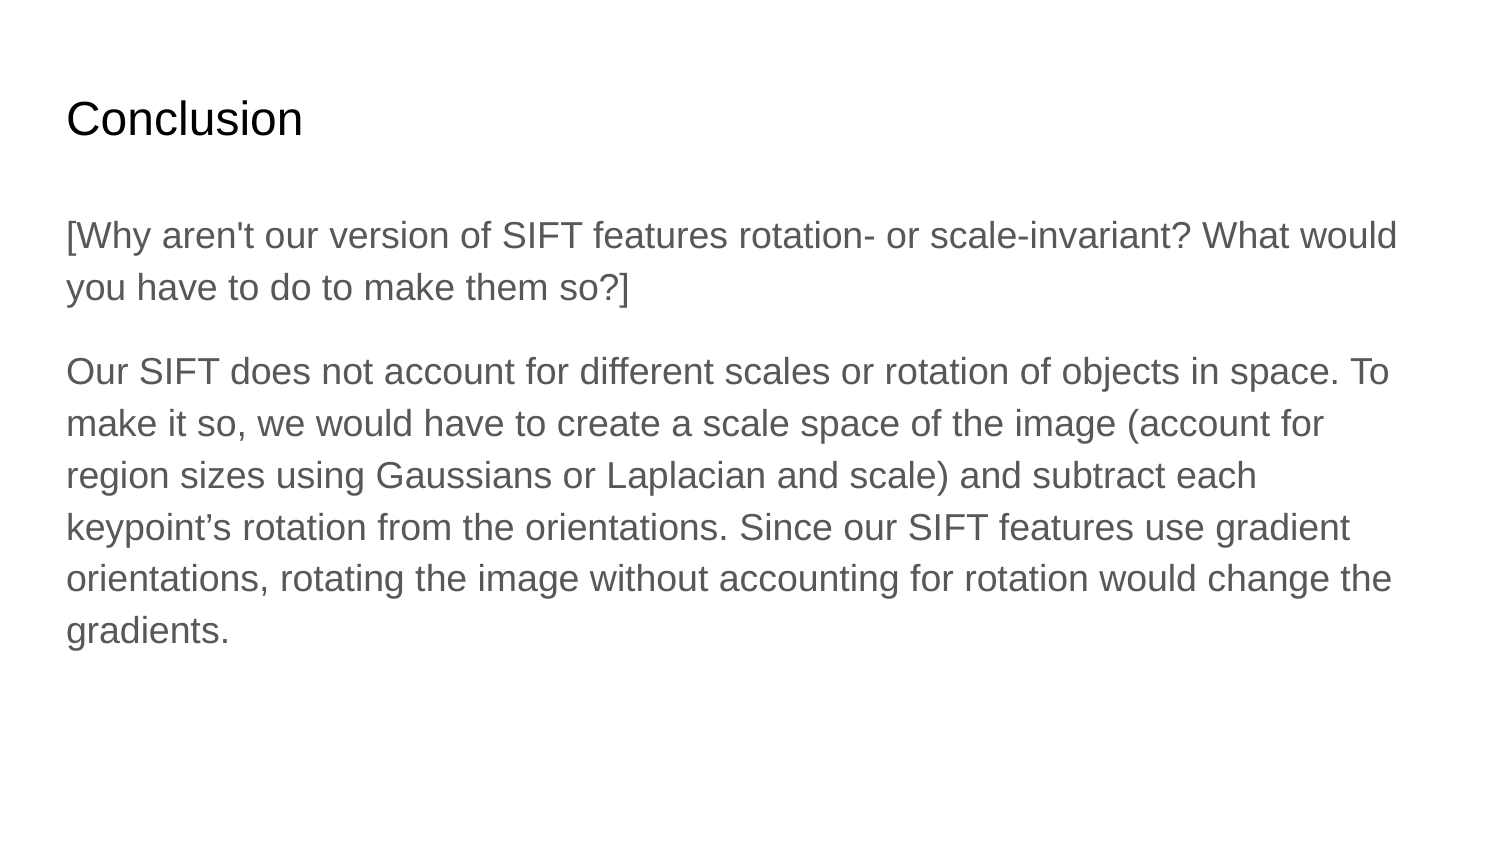

# Conclusion
[Why aren't our version of SIFT features rotation- or scale-invariant? What would you have to do to make them so?]
Our SIFT does not account for different scales or rotation of objects in space. To make it so, we would have to create a scale space of the image (account for region sizes using Gaussians or Laplacian and scale) and subtract each keypoint’s rotation from the orientations. Since our SIFT features use gradient orientations, rotating the image without accounting for rotation would change the gradients.